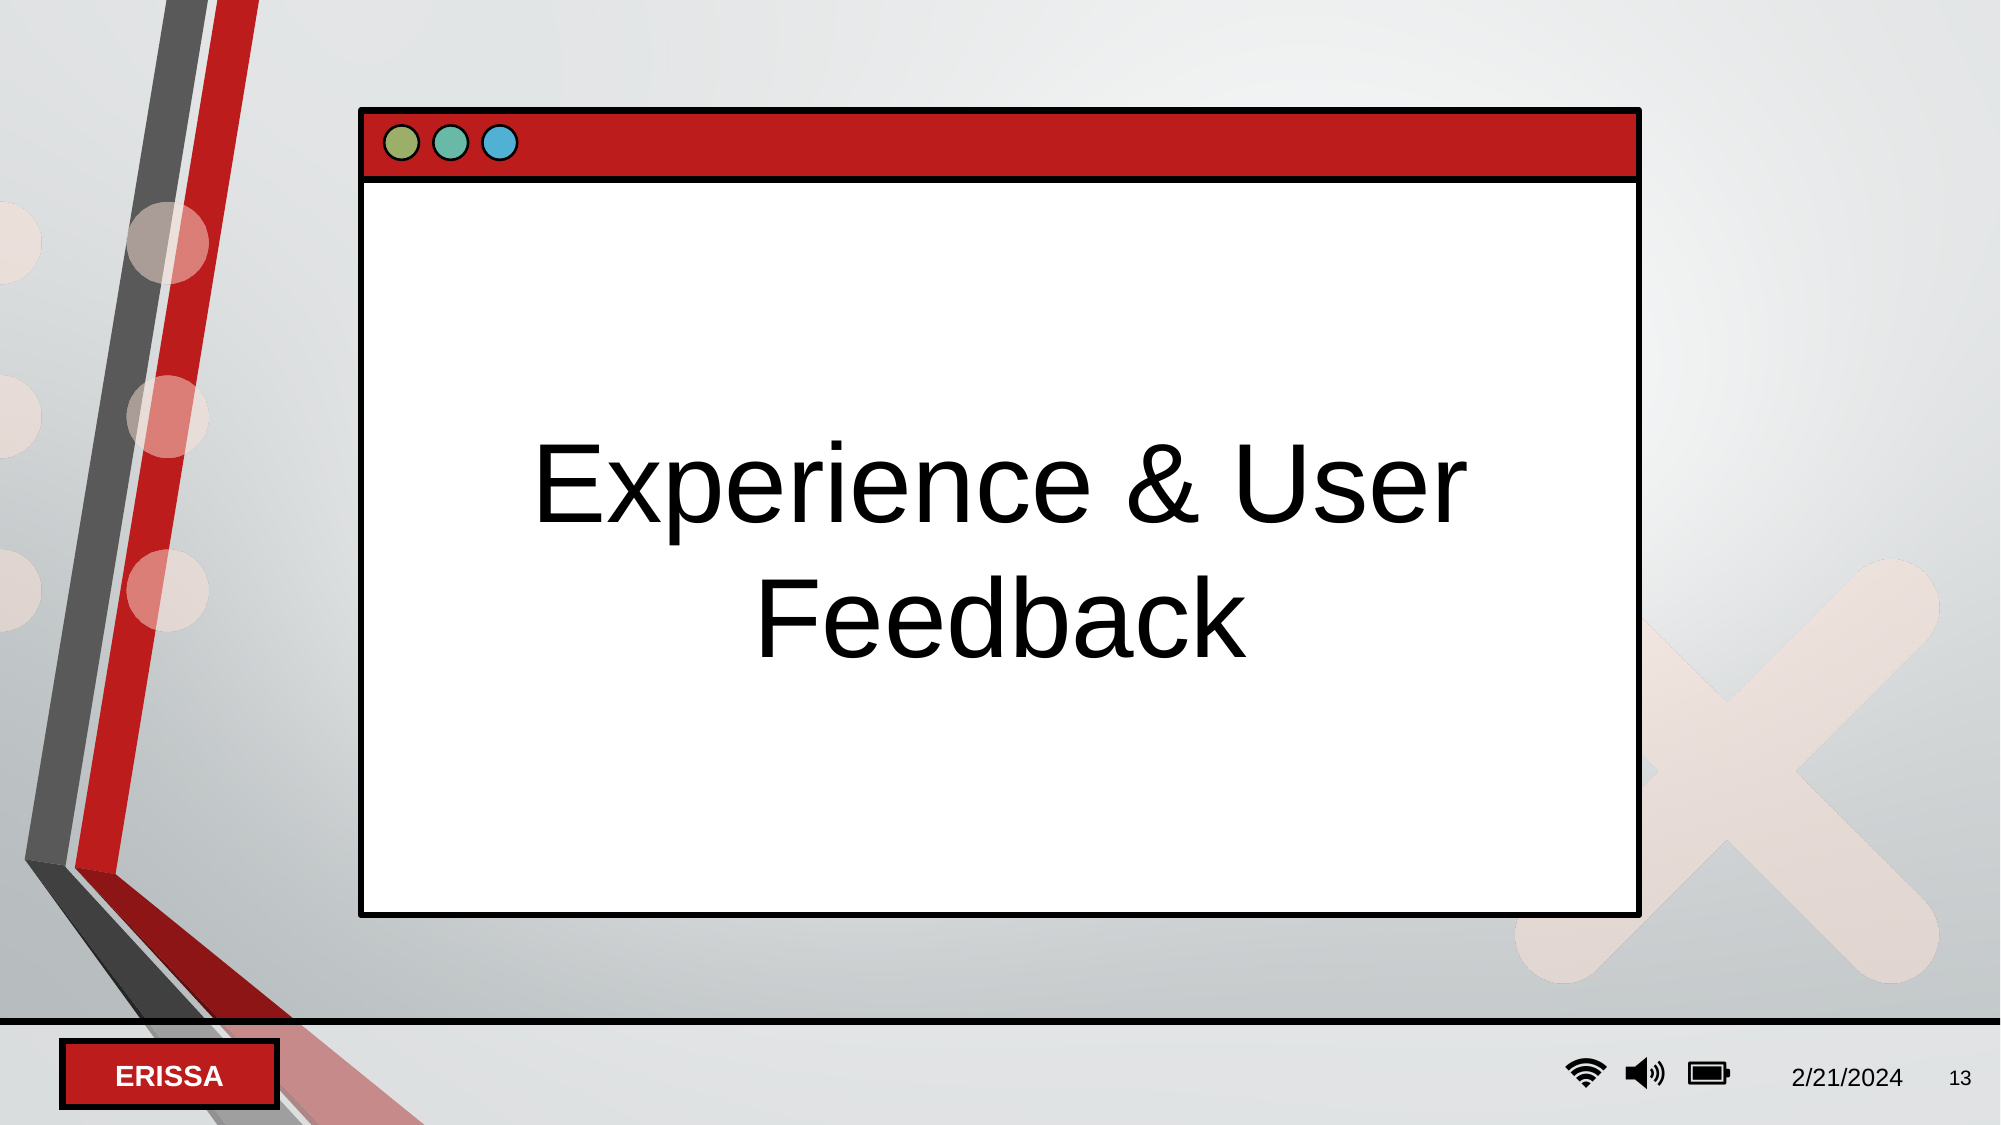

# Experience & User Feedback
2/21/2024
13
Erissa